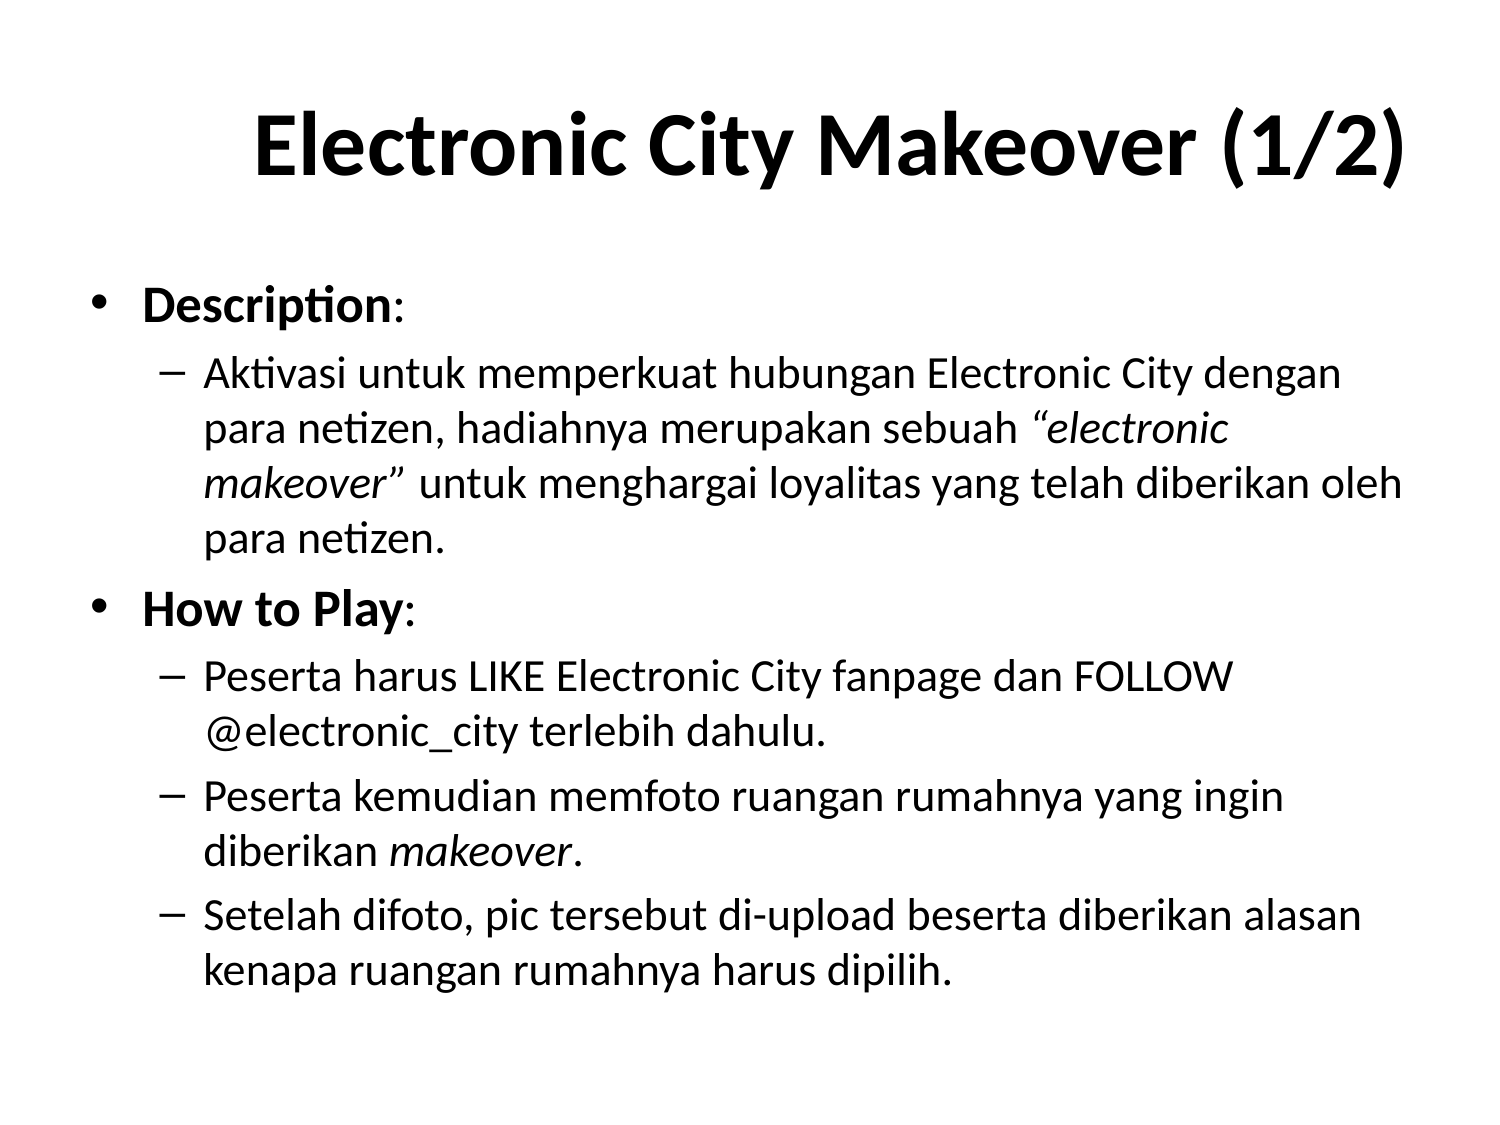

# Electronic City Makeover (1/2)
Description:
Aktivasi untuk memperkuat hubungan Electronic City dengan para netizen, hadiahnya merupakan sebuah “electronic makeover” untuk menghargai loyalitas yang telah diberikan oleh para netizen.
How to Play:
Peserta harus LIKE Electronic City fanpage dan FOLLOW @electronic_city terlebih dahulu.
Peserta kemudian memfoto ruangan rumahnya yang ingin diberikan makeover.
Setelah difoto, pic tersebut di-upload beserta diberikan alasan kenapa ruangan rumahnya harus dipilih.